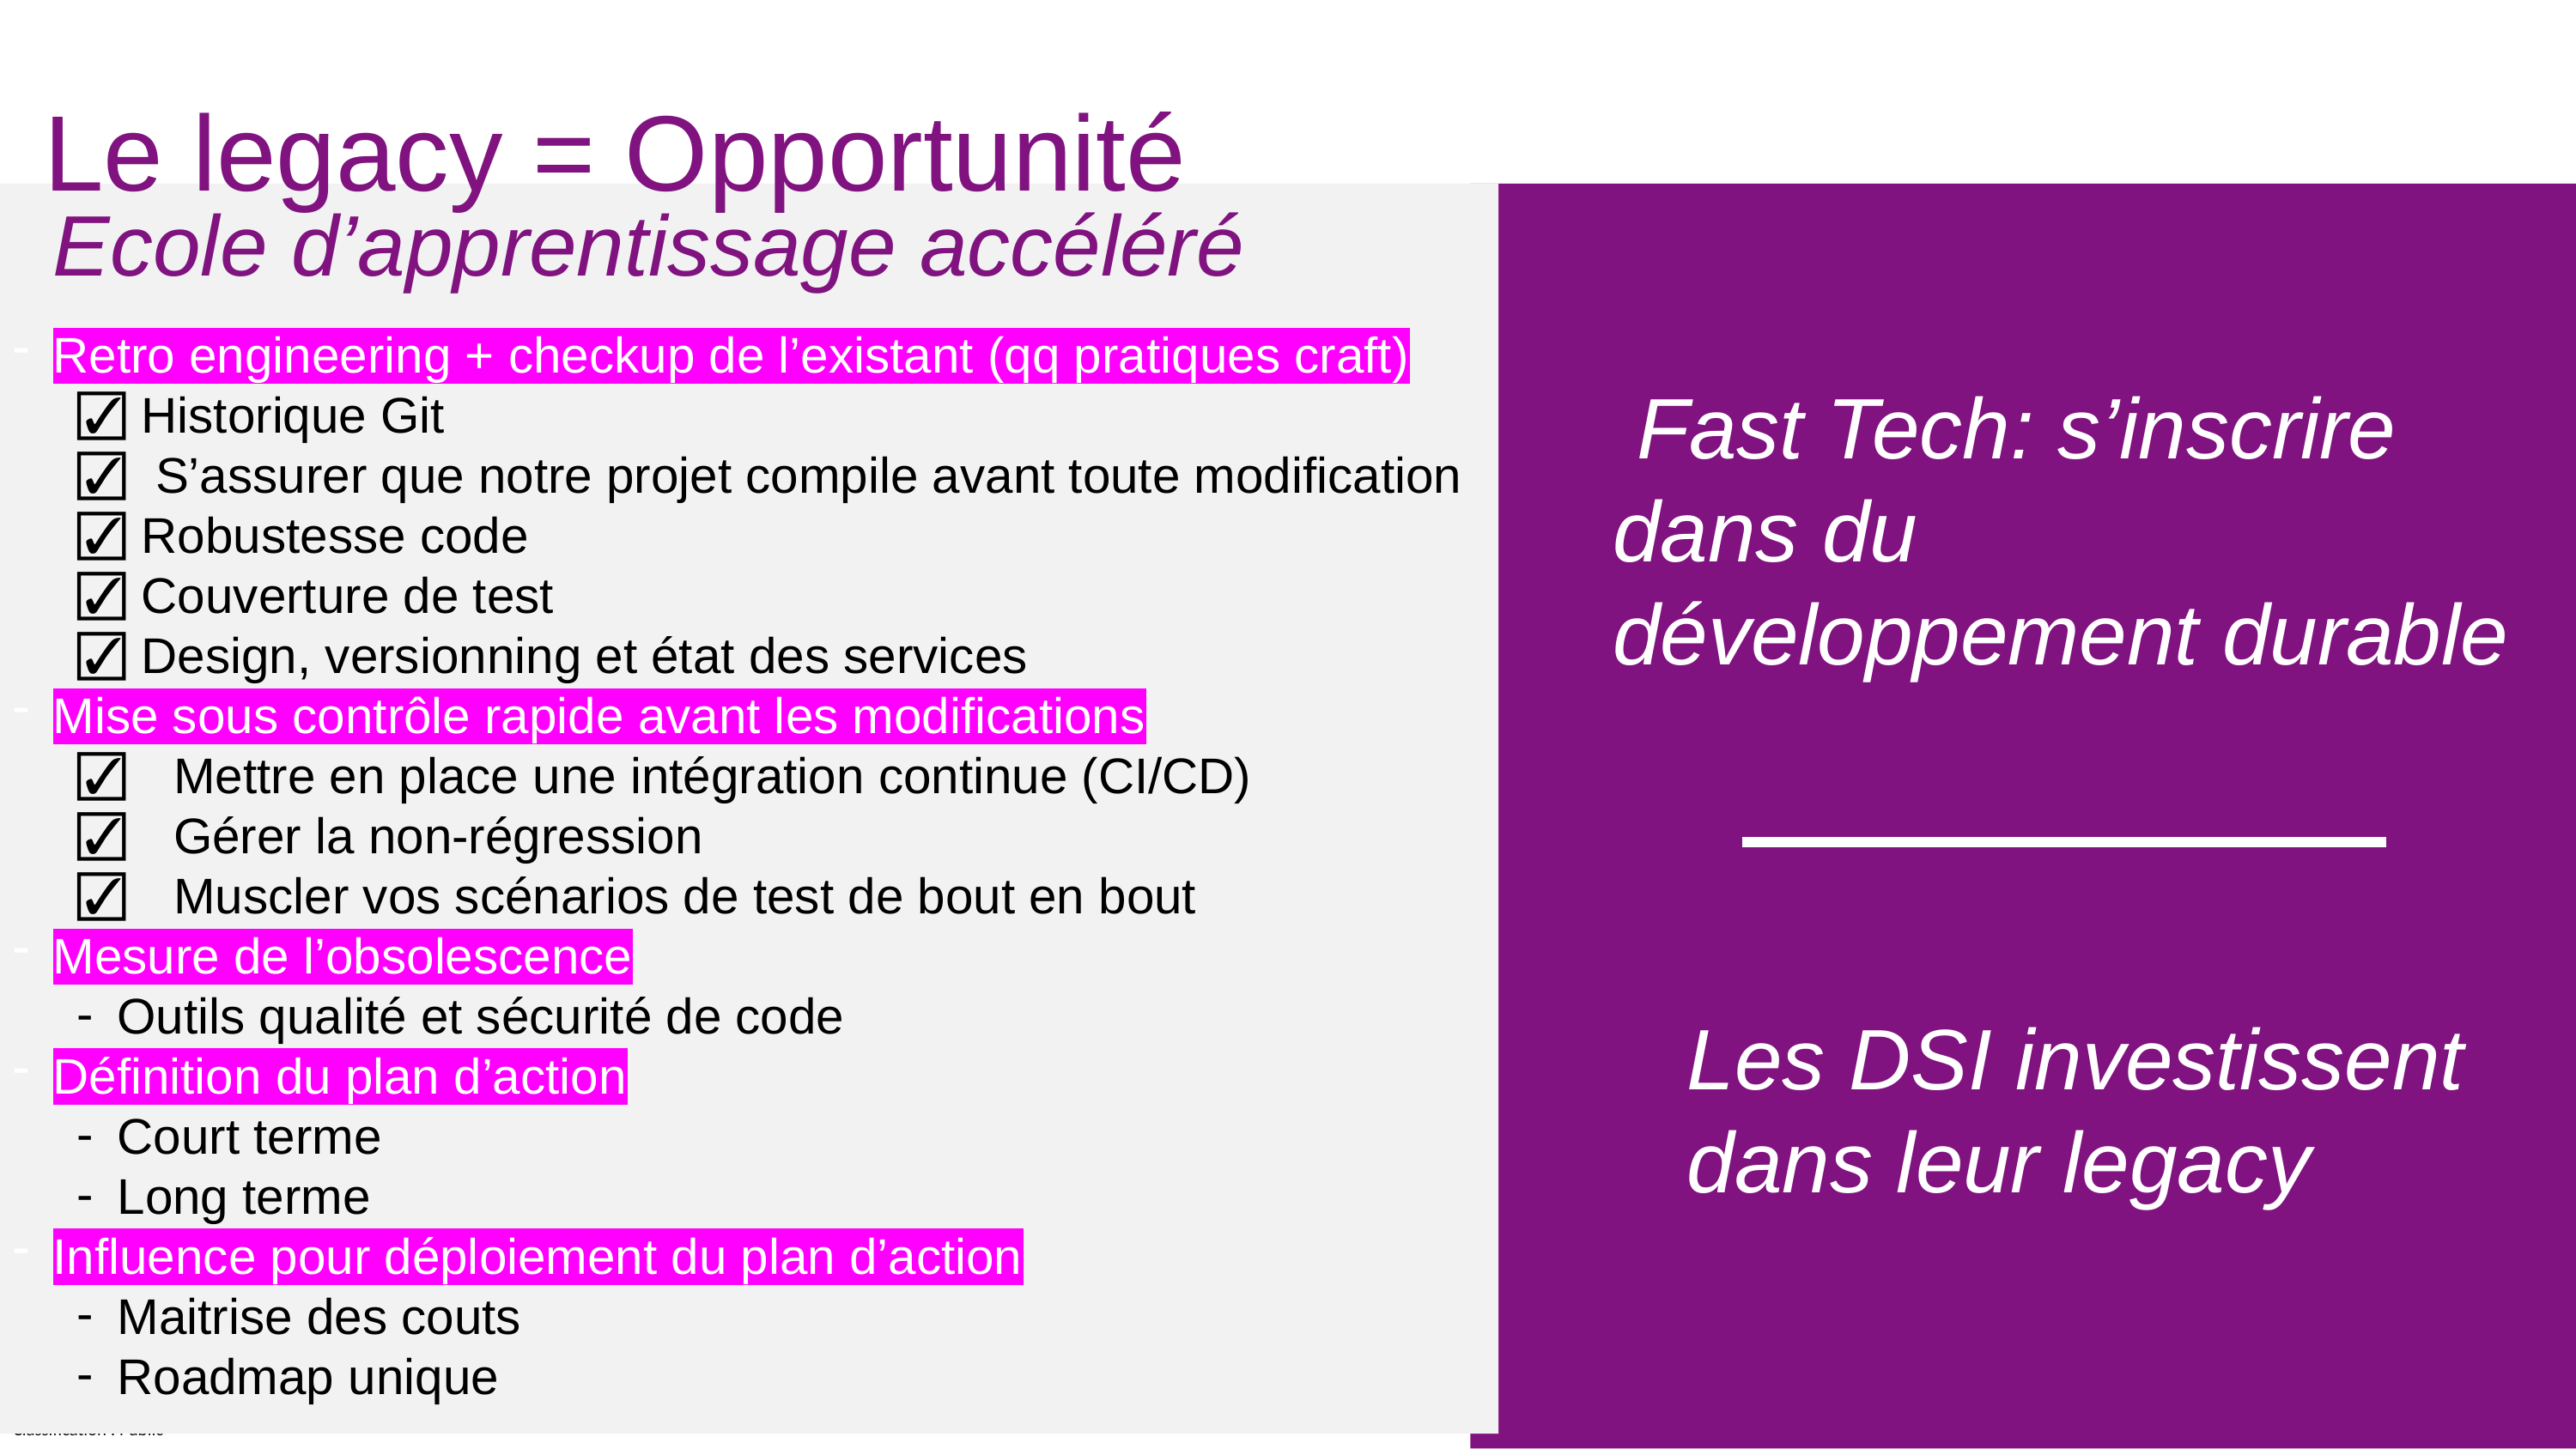

Le legacy = Opportunité

Ecole d’apprentissage accéléré

Retro engineering + checkup de l’existant (qq pratiques craft)
Historique Git
 S’assurer que notre projet compile avant toute modification
Robustesse code
Couverture de test
Design, versionning et état des services
Mise sous contrôle rapide avant les modifications
Mettre en place une intégration continue (CI/CD)
Gérer la non-régression
Muscler vos scénarios de test de bout en bout
Mesure de l’obsolescence
Outils qualité et sécurité de code
Définition du plan d’action
Court terme
Long terme
Influence pour déploiement du plan d’action
Maitrise des couts
Roadmap unique

 Fast Tech: s’inscrire dans du développement durable
Les DSI investissent dans leur legacy